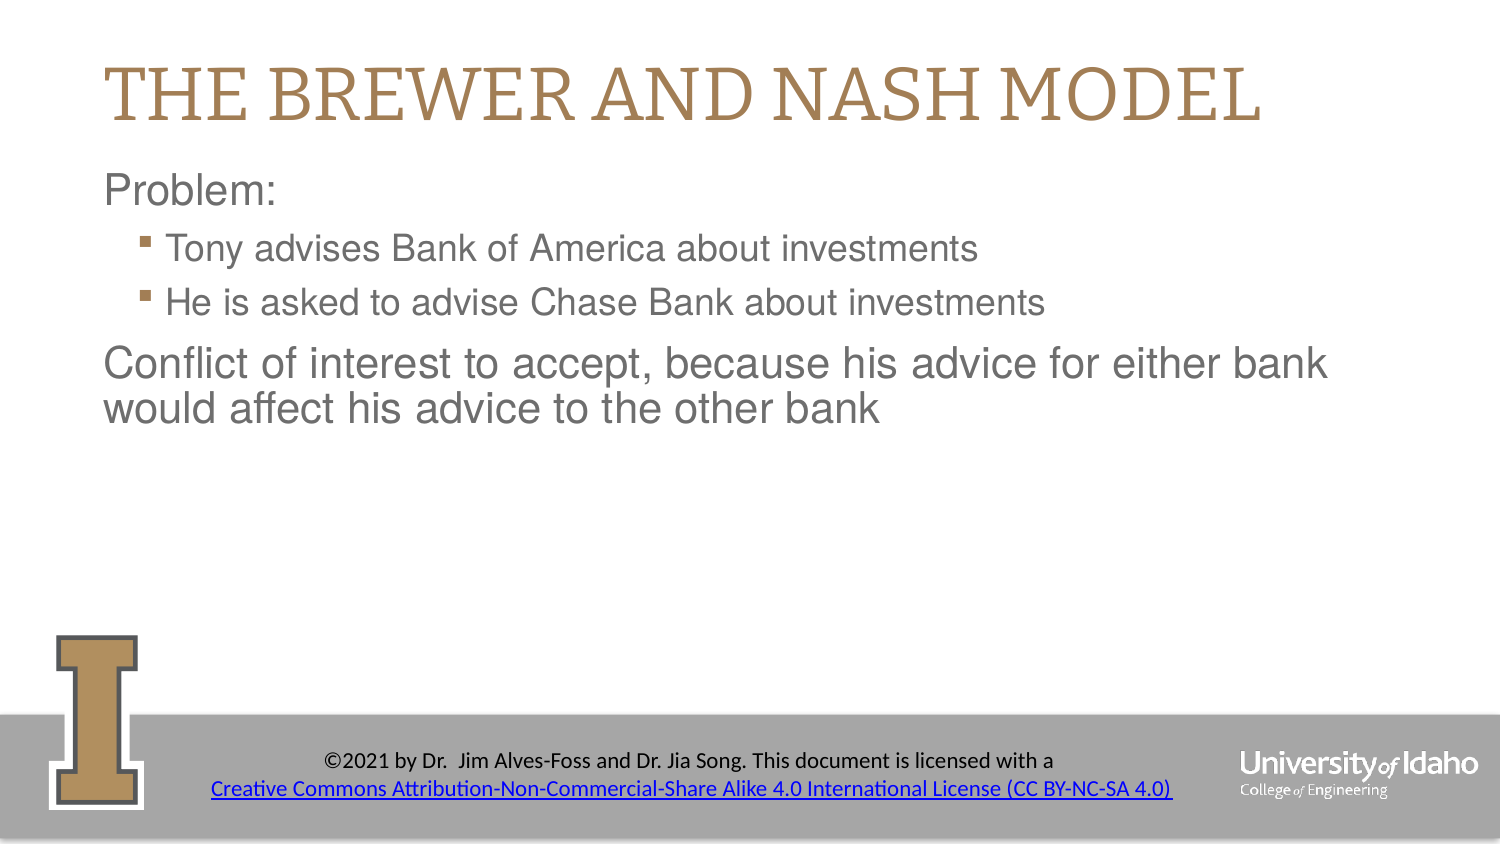

# The brewer and Nash model
Problem:
Tony advises Bank of America about investments
He is asked to advise Chase Bank about investments
Conflict of interest to accept, because his advice for either bank would affect his advice to the other bank